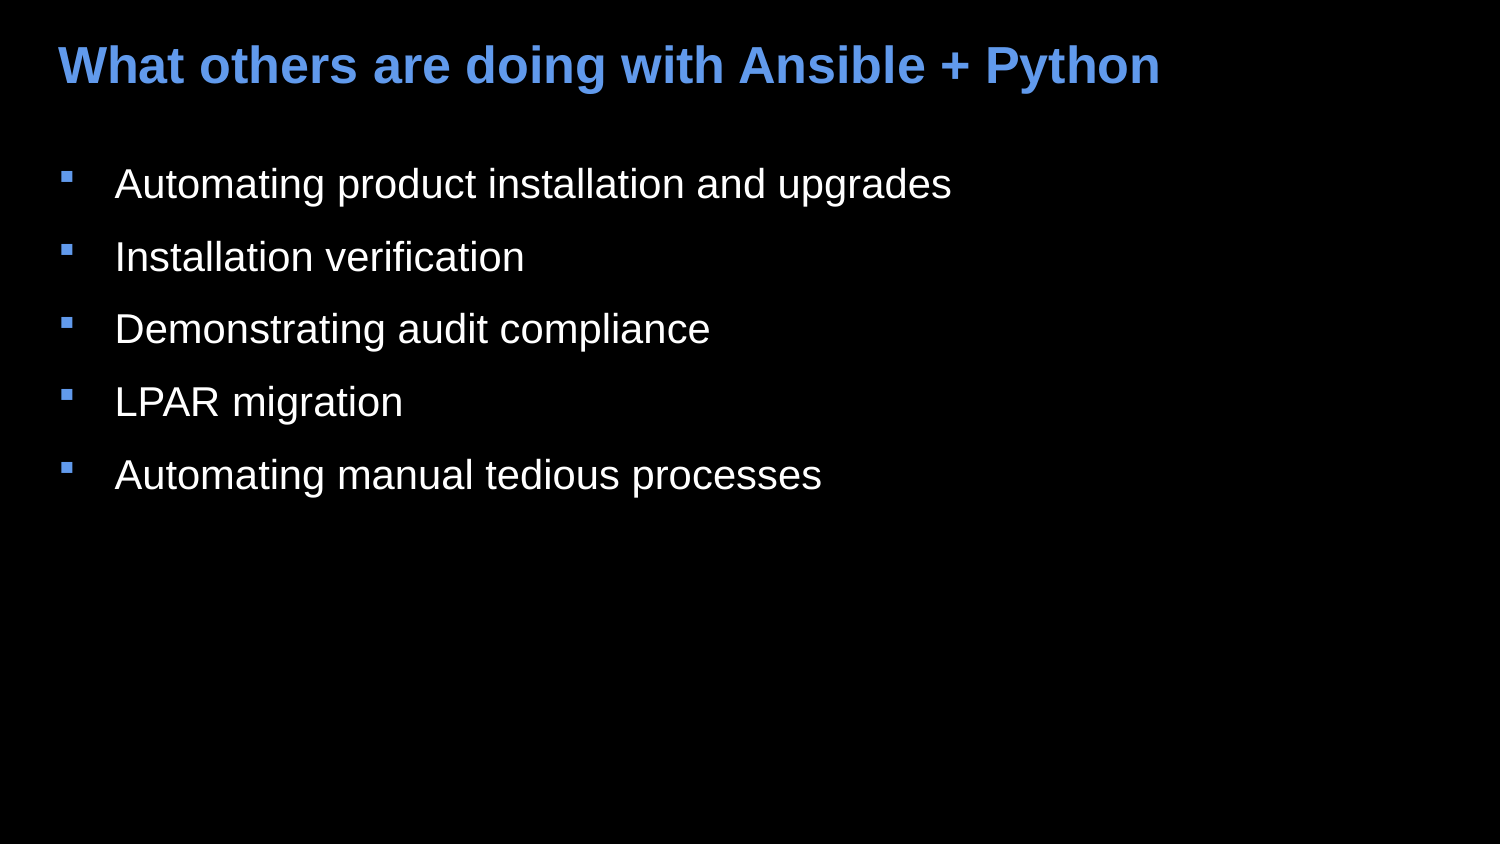

# What others are doing with Ansible + Python
Automating product installation and upgrades
Installation verification
Demonstrating audit compliance
LPAR migration
Automating manual tedious processes